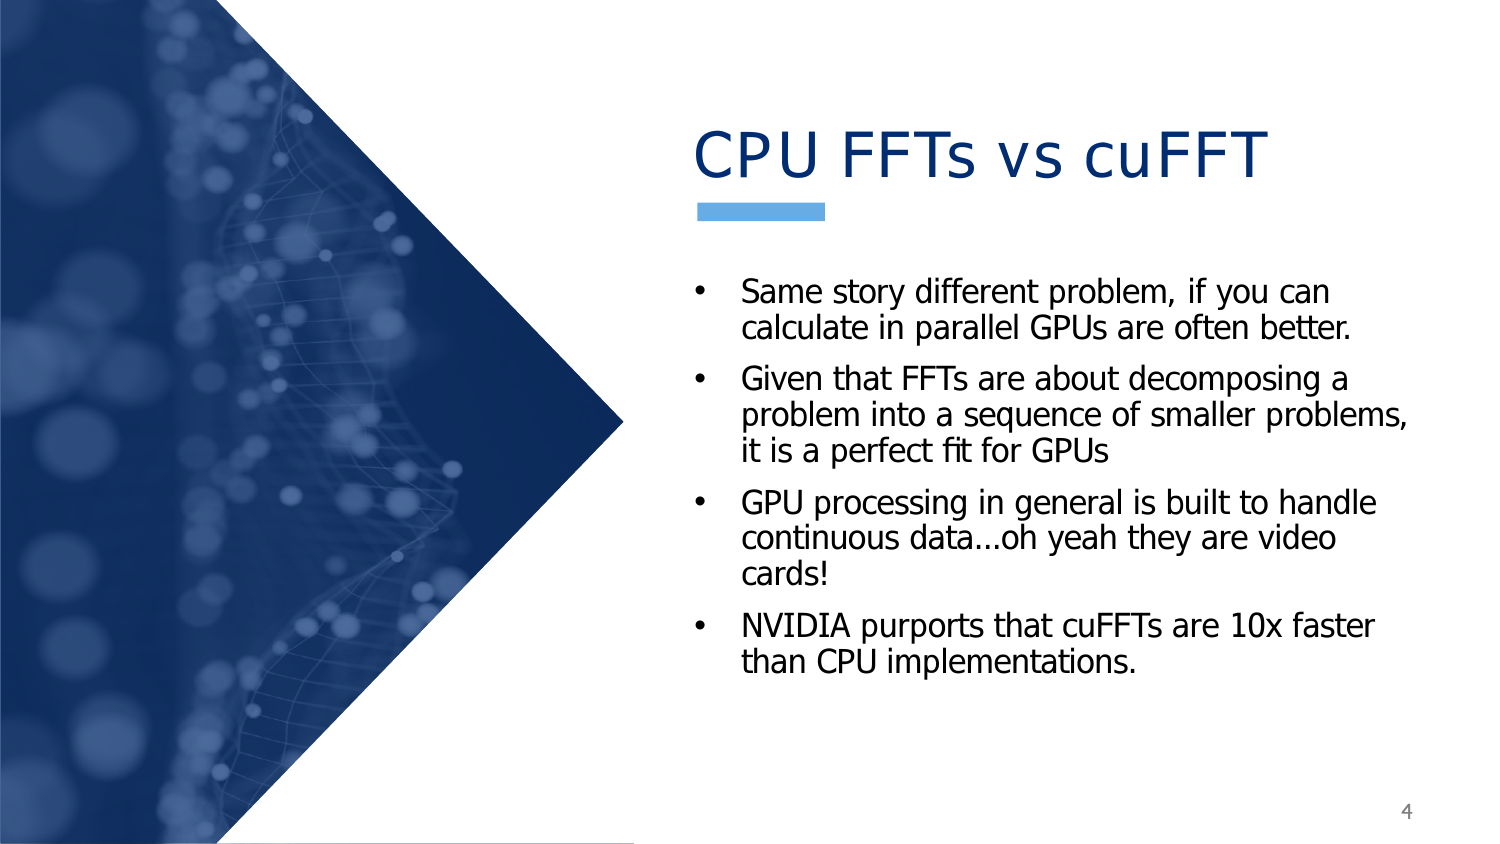

CPU FFTs vs cuFFT
Same story different problem, if you can calculate in parallel GPUs are often better.
Given that FFTs are about decomposing a problem into a sequence of smaller problems, it is a perfect fit for GPUs
GPU processing in general is built to handle continuous data…oh yeah they are video cards!
NVIDIA purports that cuFFTs are 10x faster than CPU implementations.